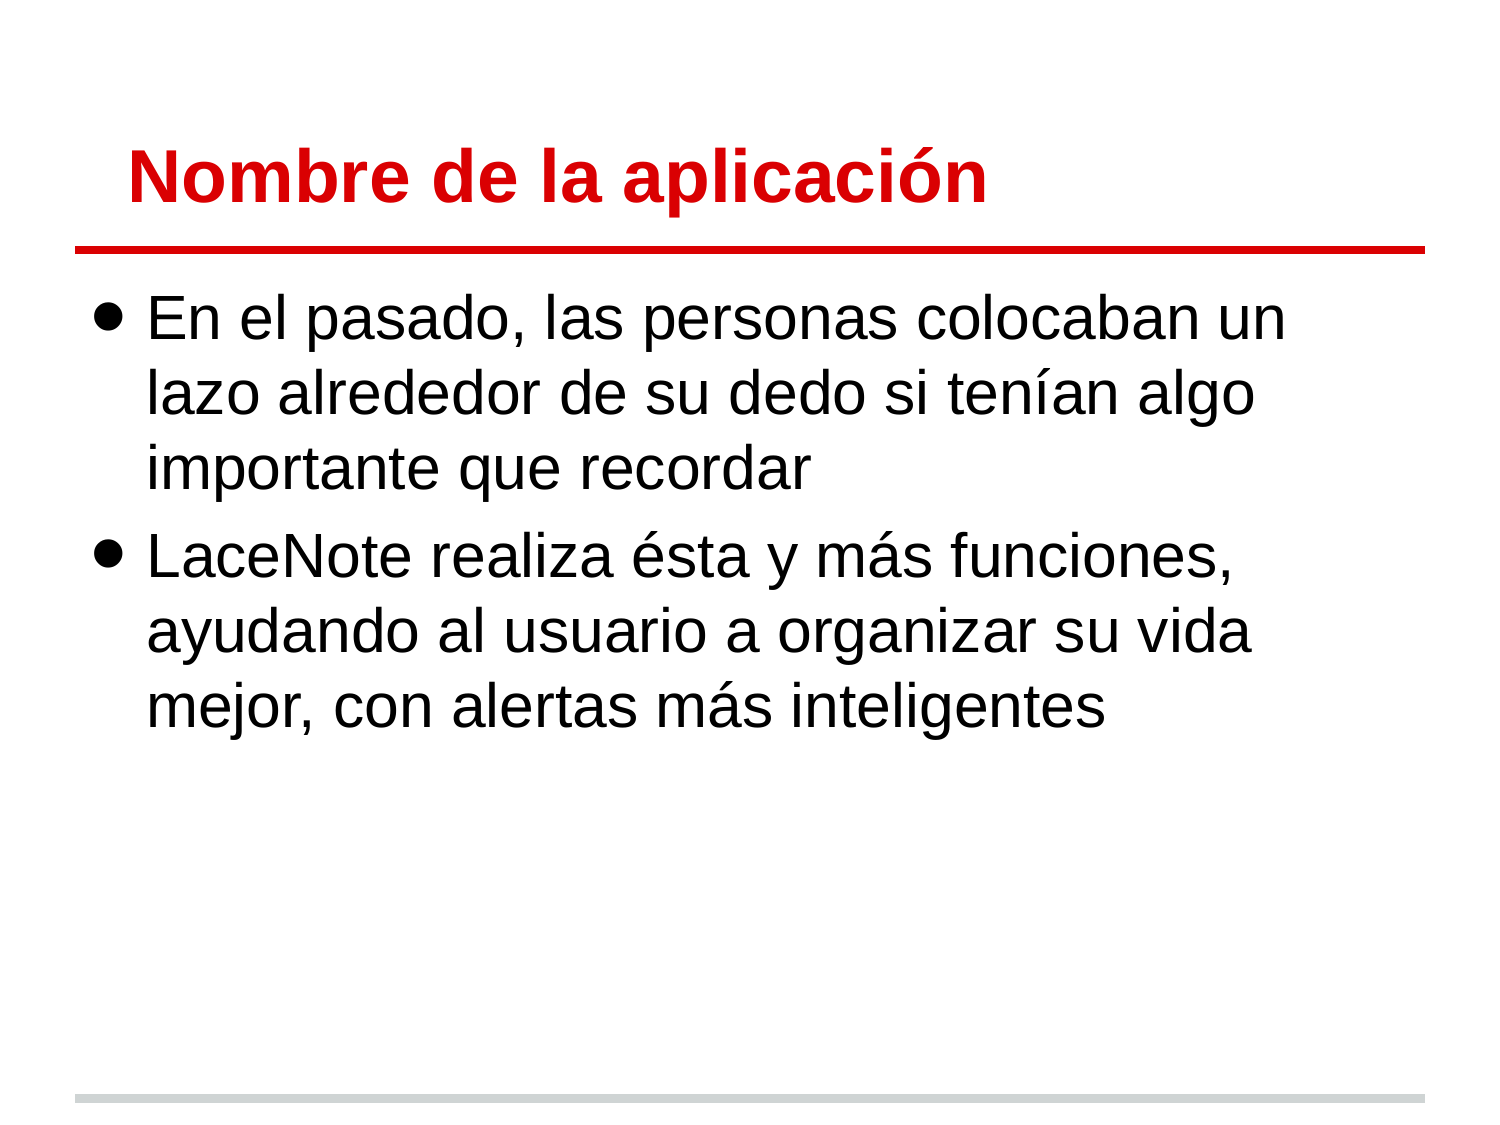

# Nombre de la aplicación
En el pasado, las personas colocaban un lazo alrededor de su dedo si tenían algo importante que recordar
LaceNote realiza ésta y más funciones, ayudando al usuario a organizar su vida mejor, con alertas más inteligentes